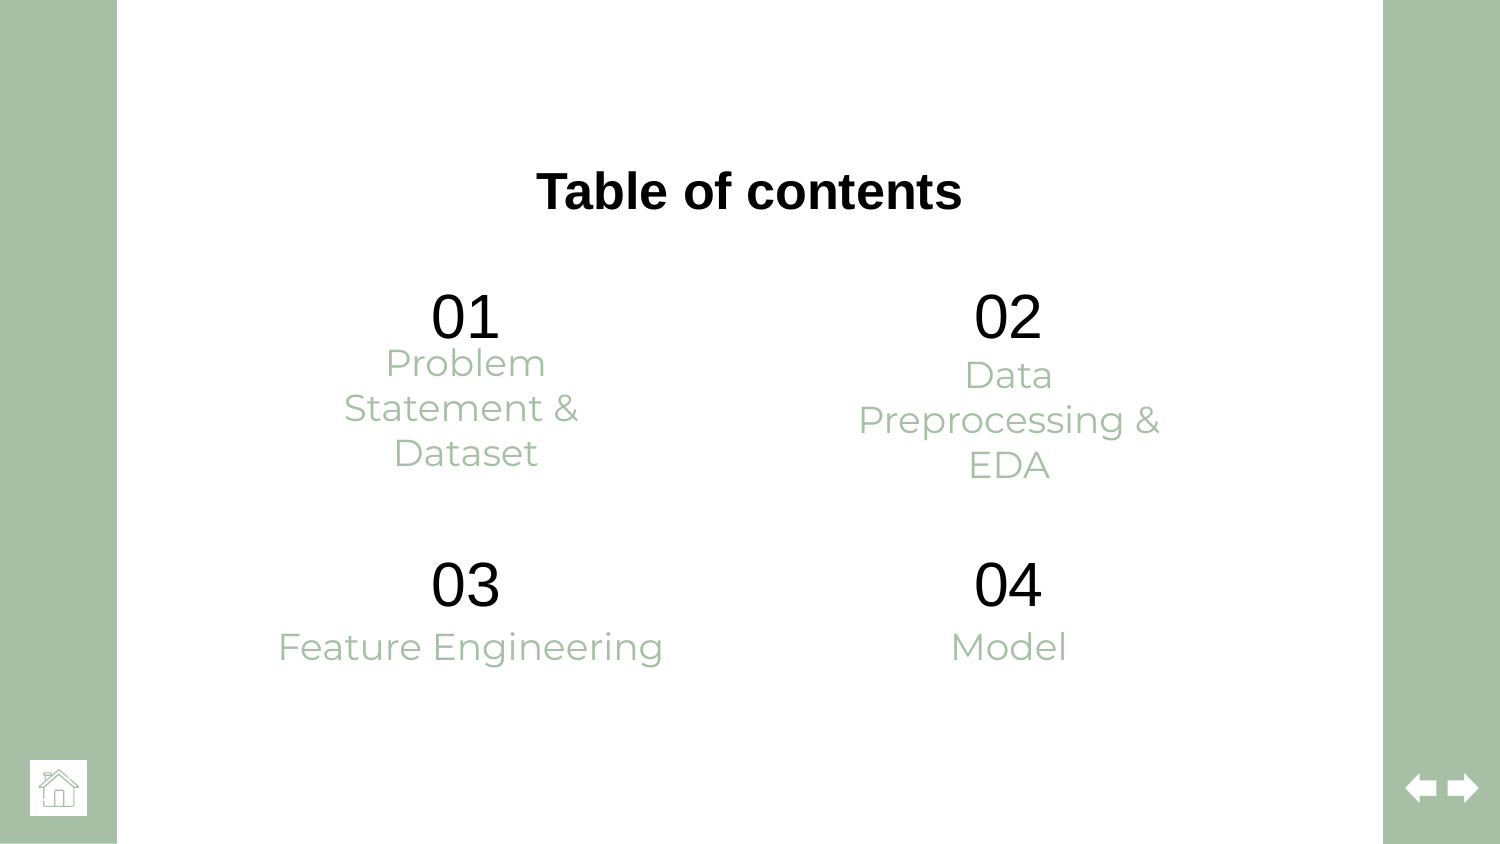

Table of contents
# 01
02
Problem Statement &
Dataset
Data Preprocessing & EDA
03
04
Feature Engineering
Model